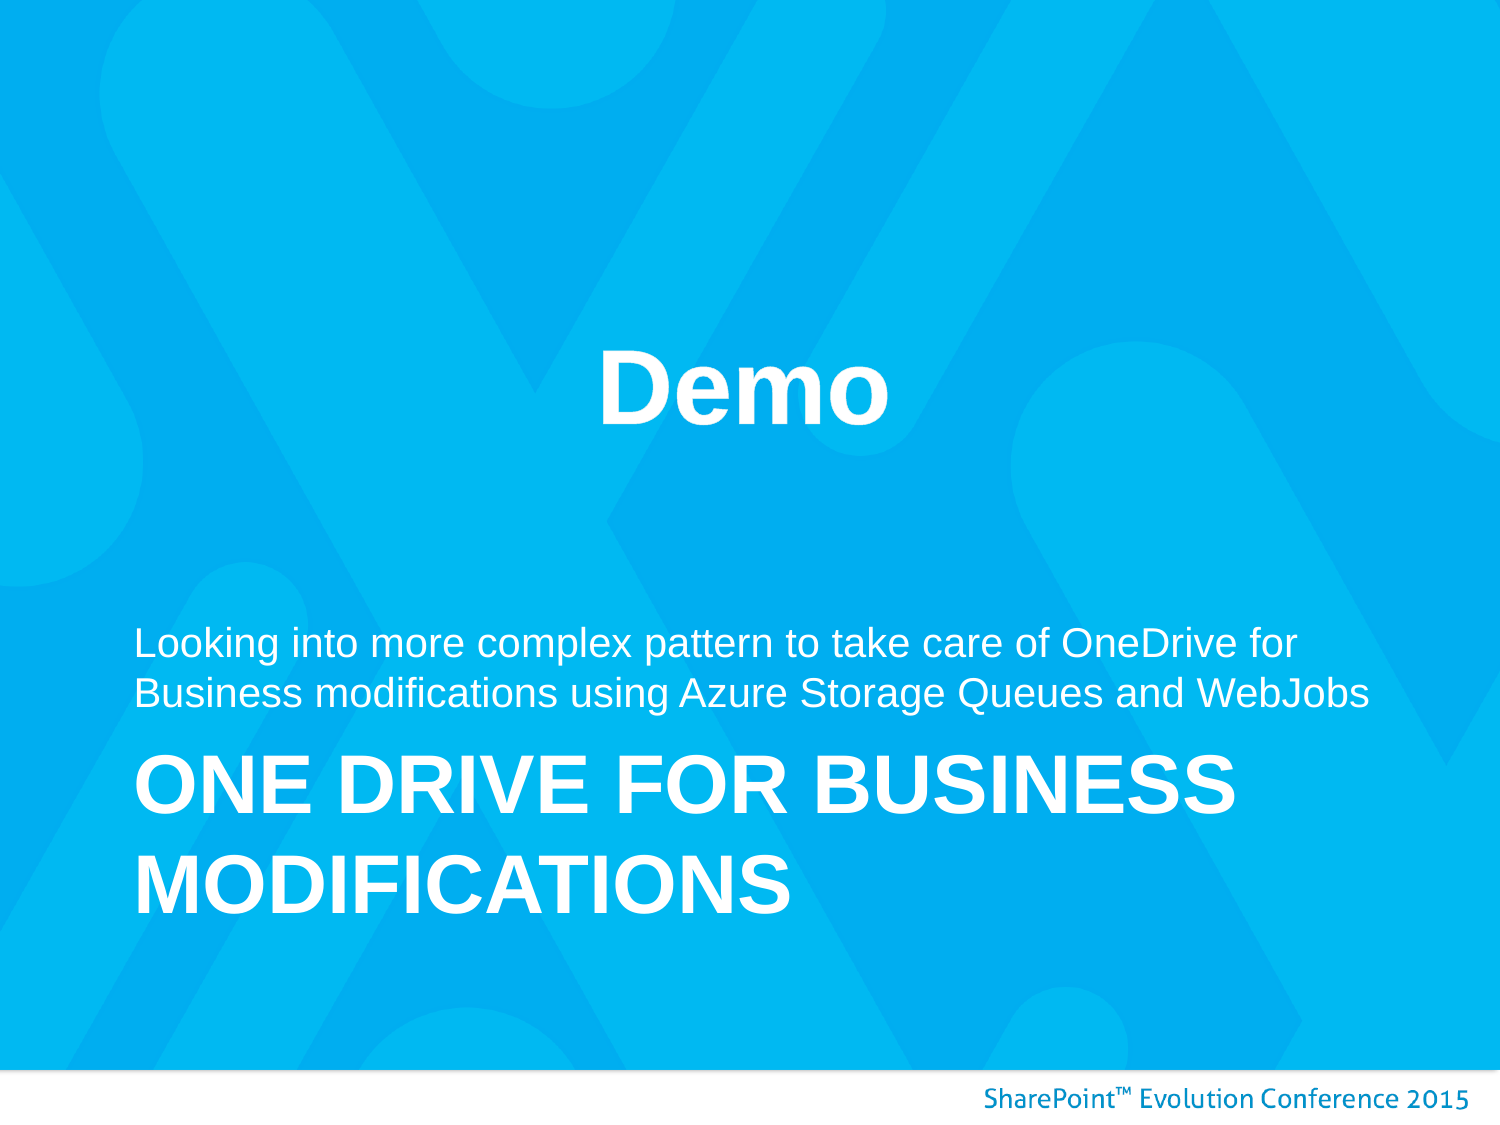

Looking into more complex pattern to take care of OneDrive for Business modifications using Azure Storage Queues and WebJobs
# One Drive for business modifications